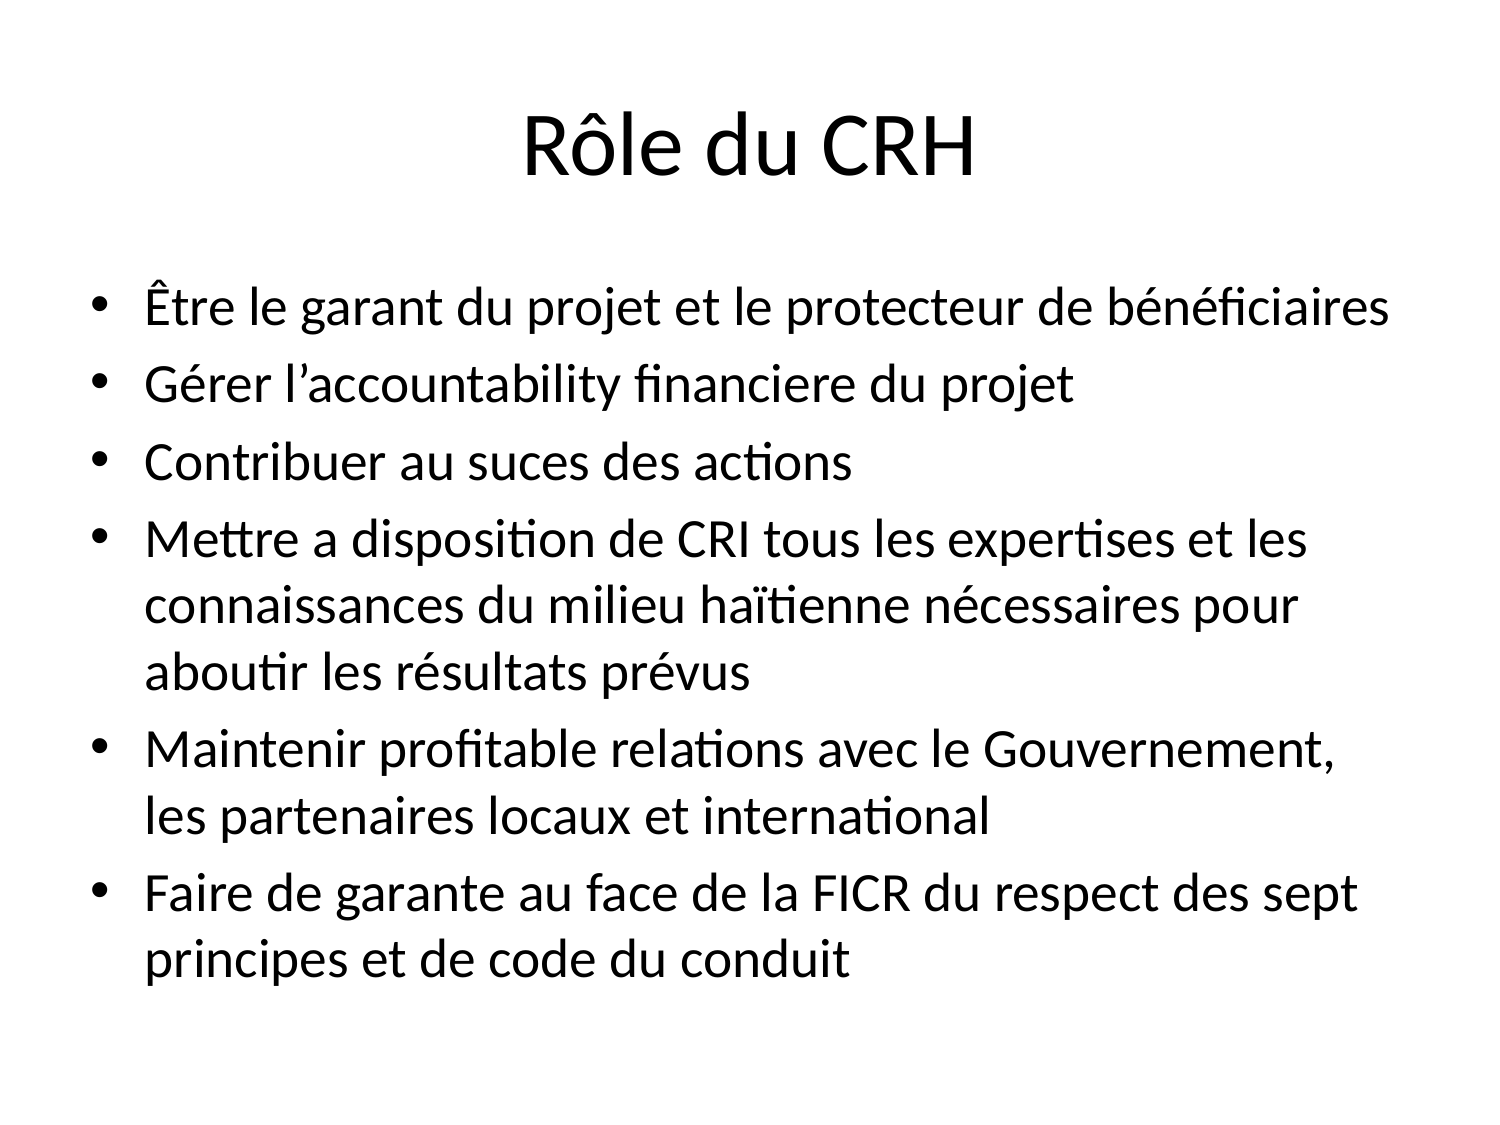

# Rôle du CRH
Être le garant du projet et le protecteur de bénéficiaires
Gérer l’accountability financiere du projet
Contribuer au suces des actions
Mettre a disposition de CRI tous les expertises et les connaissances du milieu haïtienne nécessaires pour aboutir les résultats prévus
Maintenir profitable relations avec le Gouvernement, les partenaires locaux et international
Faire de garante au face de la FICR du respect des sept principes et de code du conduit